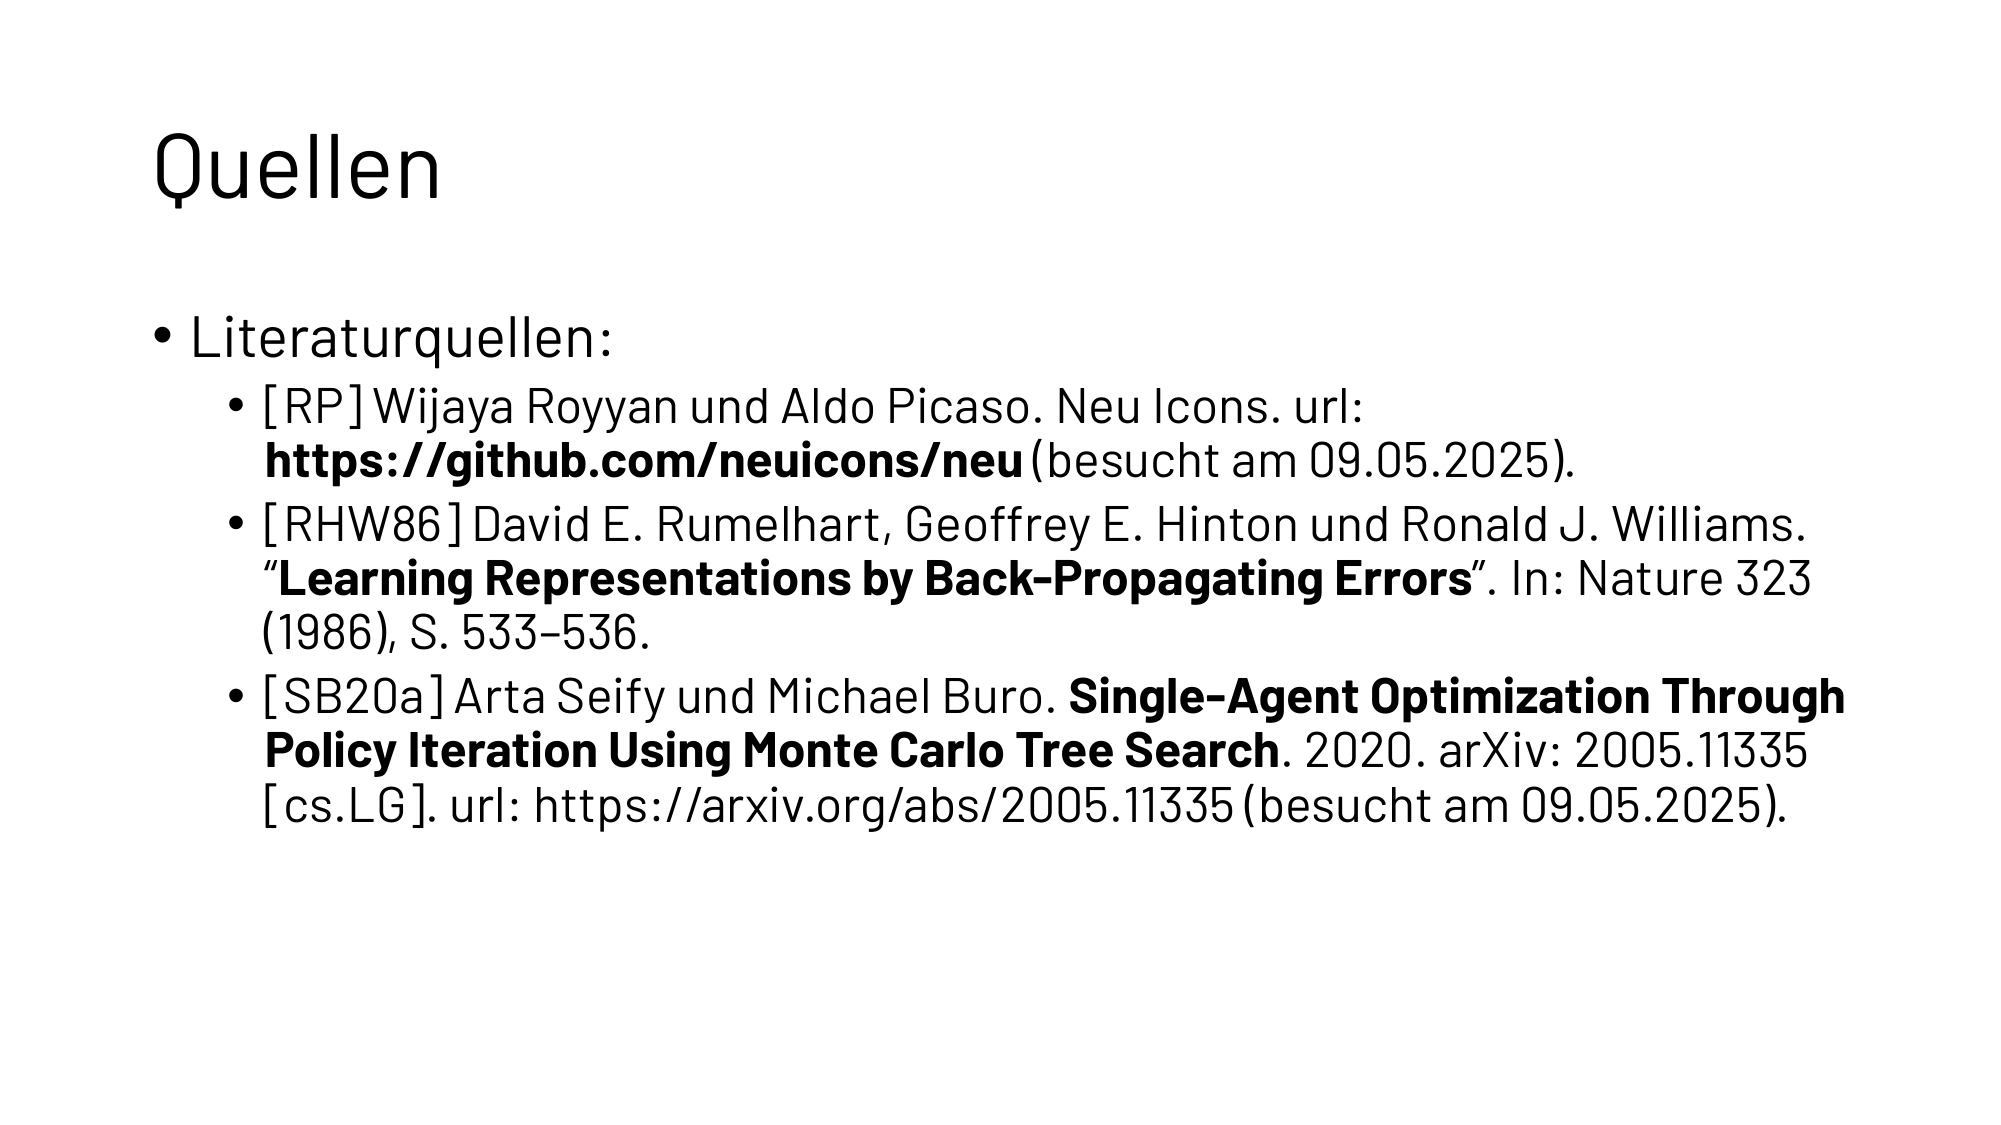

# Quellen
Literaturquellen:
[RP] Wijaya Royyan und Aldo Picaso. Neu Icons. url: https://github.com/neuicons/neu (besucht am 09.05.2025).
[RHW86] David E. Rumelhart, Geoffrey E. Hinton und Ronald J. Williams. “Learning Representations by Back-Propagating Errors”. In: Nature 323 (1986), S. 533–536.
[SB20a] Arta Seify und Michael Buro. Single-Agent Optimization Through Policy Iteration Using Monte Carlo Tree Search. 2020. arXiv: 2005.11335 [cs.LG]. url: https://arxiv.org/abs/2005.11335 (besucht am 09.05.2025).